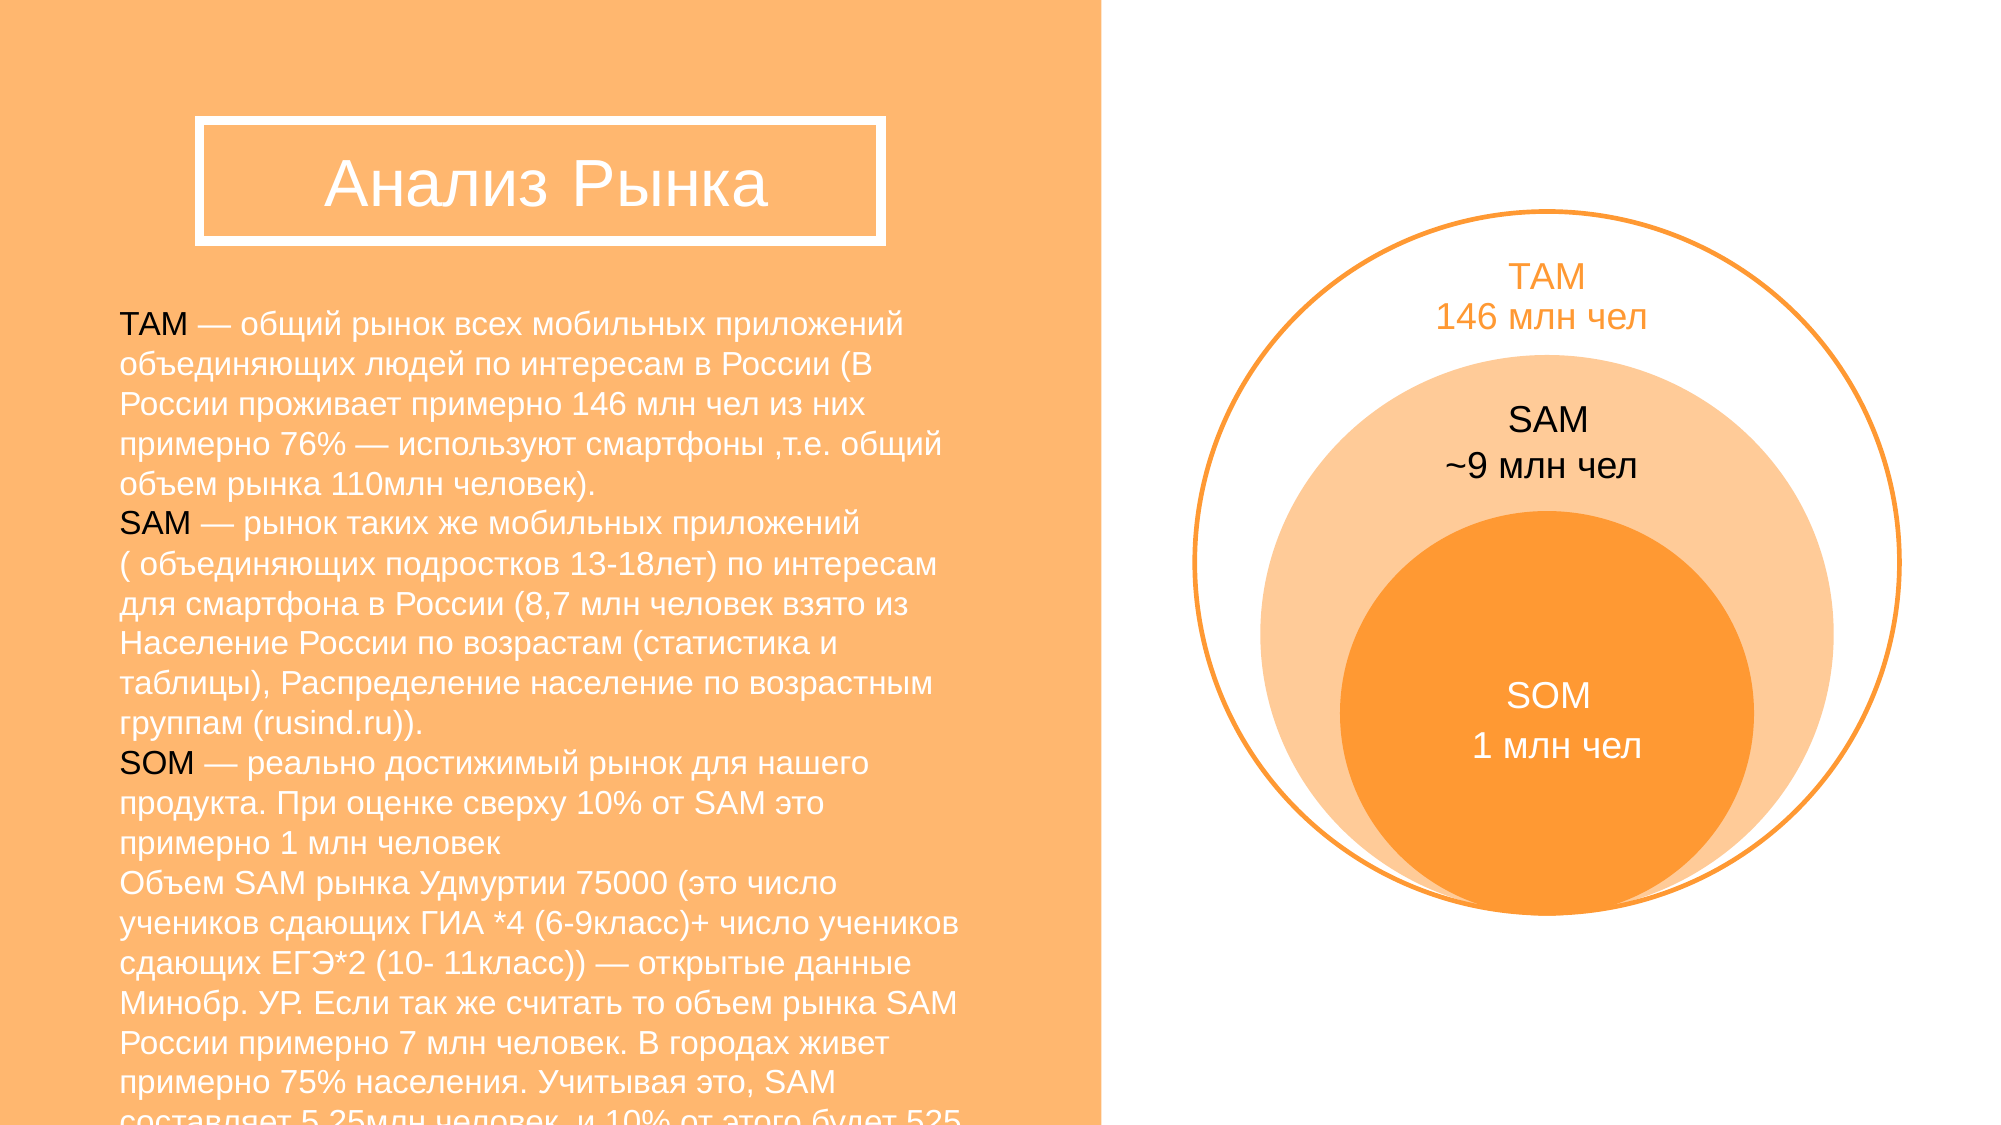

Анализ Рынка

ТАМ
146 млн чел

SАМ
~9 млн чел

SOМ
1 млн чел
ТАМ — общий рынок всех мобильных приложений объединяющих людей по интересам в России (В России проживает примерно 146 млн чел из них примерно 76% — используют смартфоны ,т.е. общий объем рынка 110млн человек).
SAM — рынок таких же мобильных приложений ( объединяющих подростков 13-18лет) по интересам для смартфона в России (8,7 млн человек взято из Население России по возрастам (статистика и таблицы), Распределение население по возрастным группам (rusind.ru)).
SOM — реально достижимый рынок для нашего продукта. При оценке сверху 10% от SAM это примерно 1 млн человек
Объем SAM рынка Удмуртии 75000 (это число учеников сдающих ГИА *4 (6-9класс)+ число учеников сдающих ЕГЭ*2 (10- 11класс)) — открытые данные Минобр. УР. Если так же считать то объем рынка SAM России примерно 7 млн человек. В городах живет примерно 75% населения. Учитывая это, SAM составляет 5,25млн человек. и 10% от этого будет 525 тыс.человек. Но даже это не плохая оценка, т.к. это не деньги, а люди. И число подростков с проблемами общения будет расти со временем.